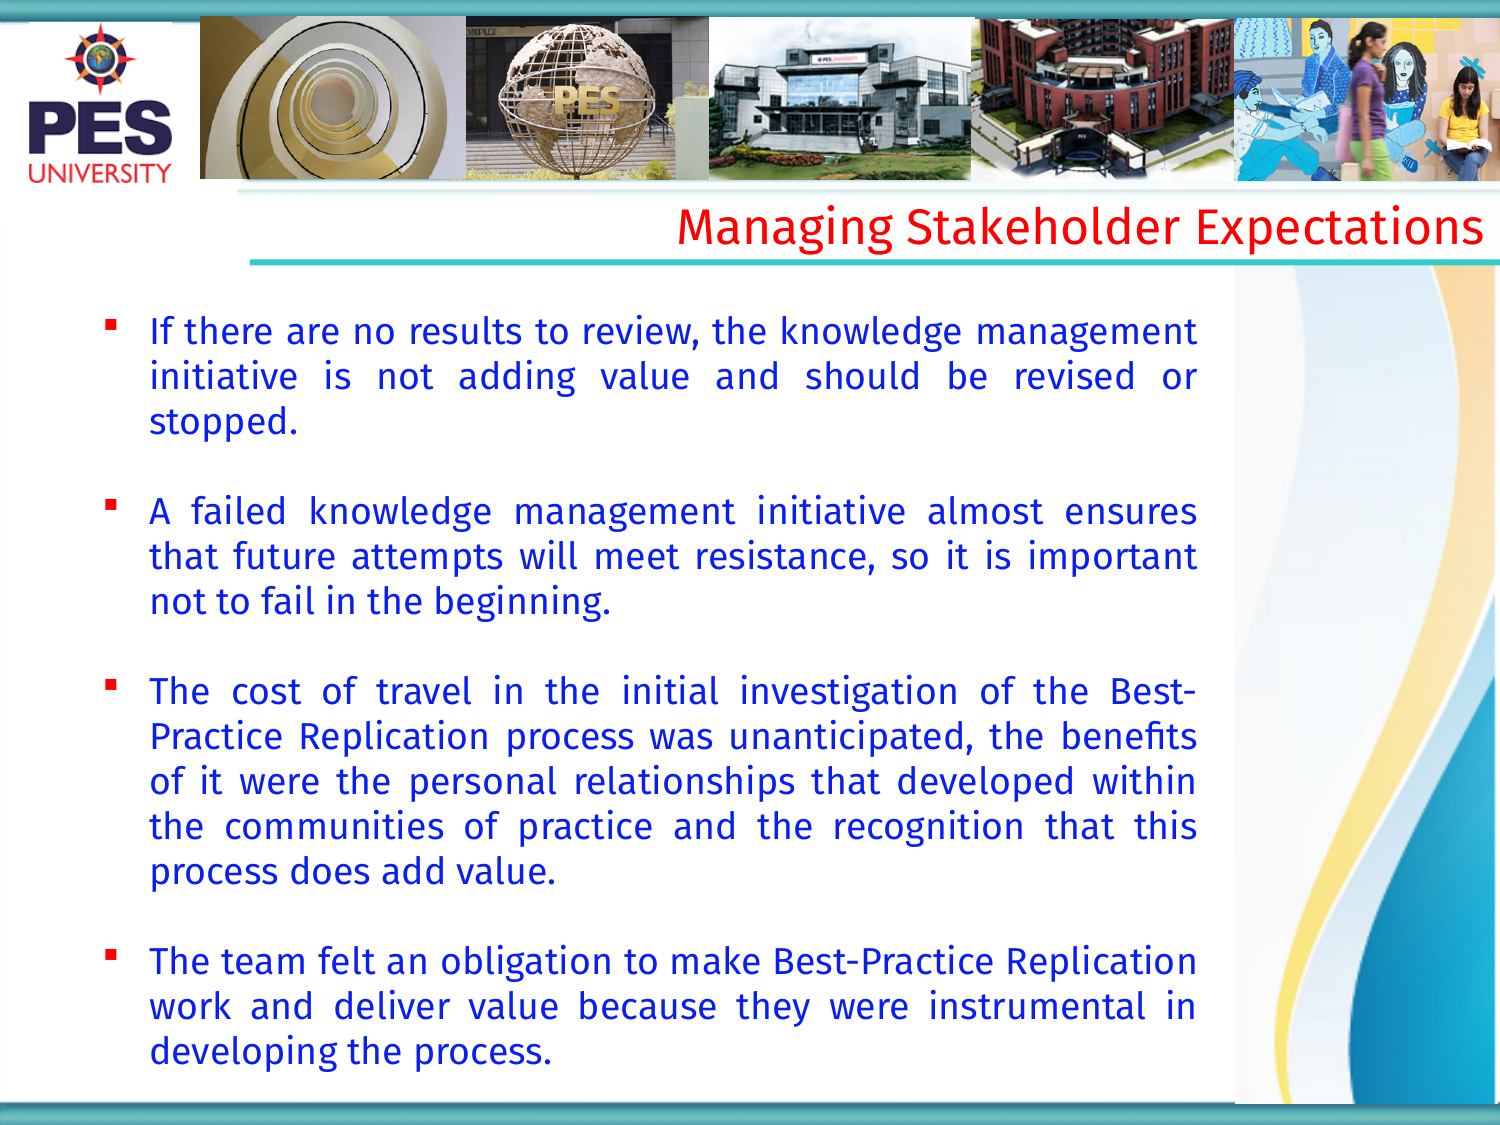

Managing Stakeholder Expectations

If there are no results to review, the knowledge management initiative is not adding value and should be revised or stopped.

A failed knowledge management initiative almost ensures that future attempts will meet resistance, so it is important not to fail in the beginning.

The cost of travel in the initial investigation of the Best-Practice Replication process was unanticipated, the benefits of it were the personal relationships that developed within the communities of practice and the recognition that this process does add value.

The team felt an obligation to make Best-Practice Replication work and deliver value because they were instrumental in developing the process.